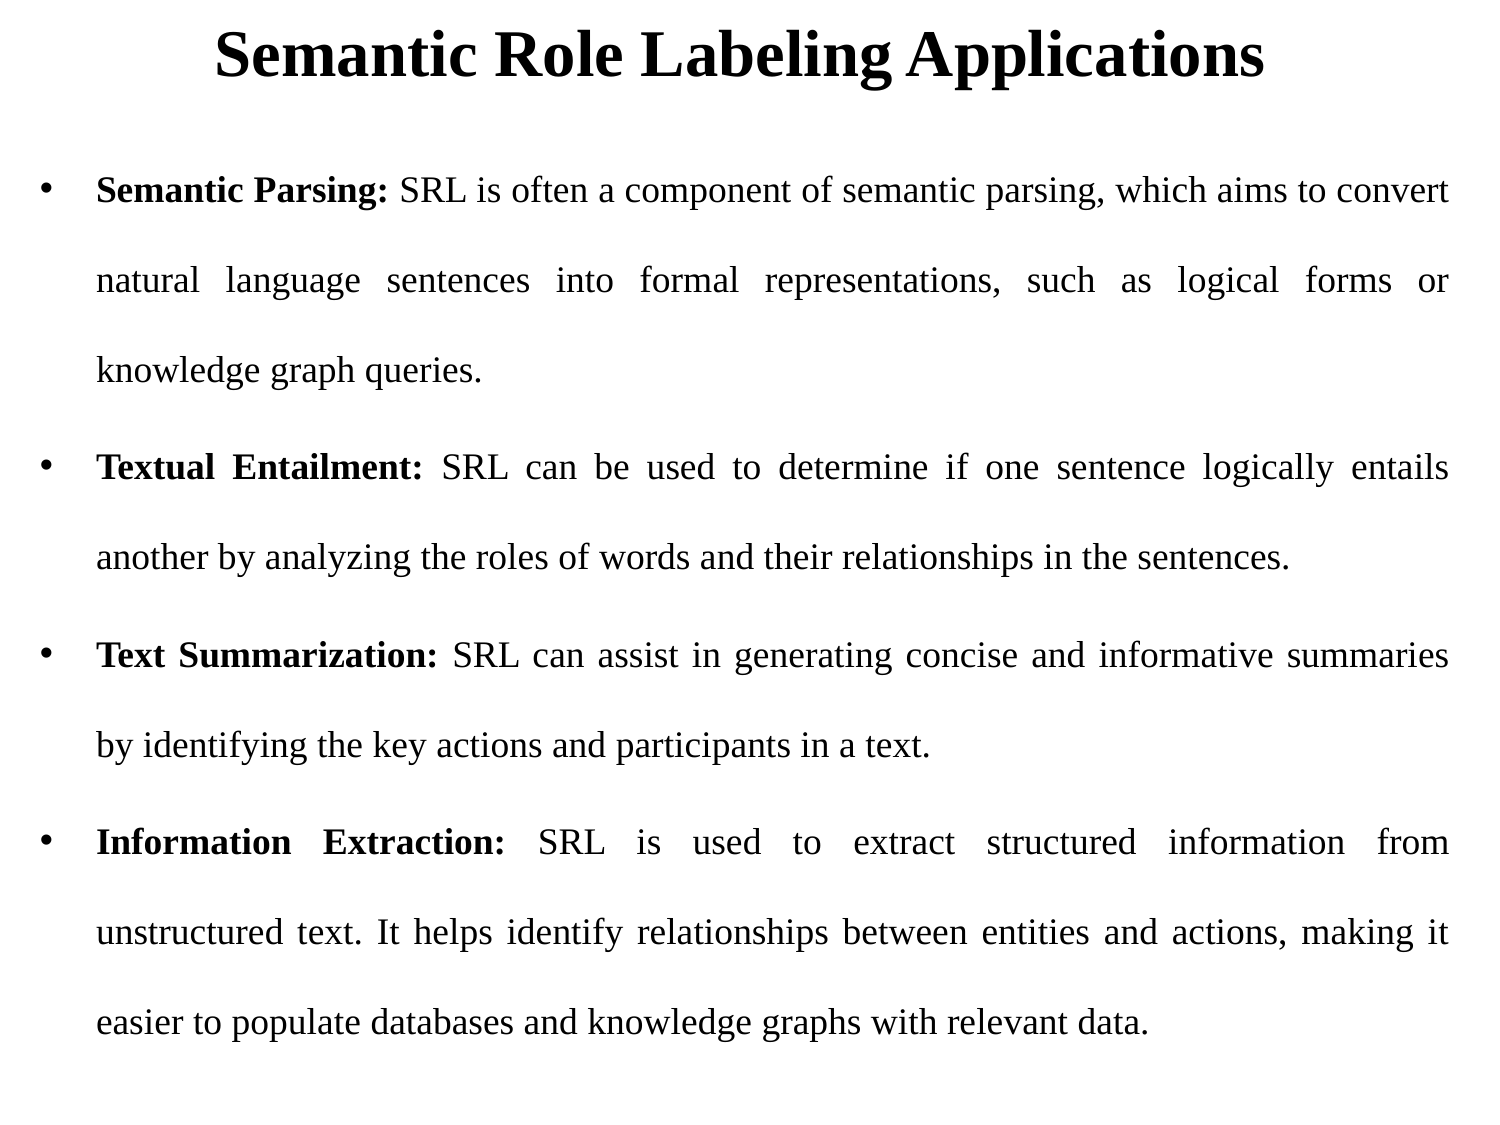

# Semantic Role Labeling Applications
Semantic Parsing: SRL is often a component of semantic parsing, which aims to convert natural language sentences into formal representations, such as logical forms or knowledge graph queries.
Textual Entailment: SRL can be used to determine if one sentence logically entails another by analyzing the roles of words and their relationships in the sentences.
Text Summarization: SRL can assist in generating concise and informative summaries by identifying the key actions and participants in a text.
Information Extraction: SRL is used to extract structured information from unstructured text. It helps identify relationships between entities and actions, making it easier to populate databases and knowledge graphs with relevant data.